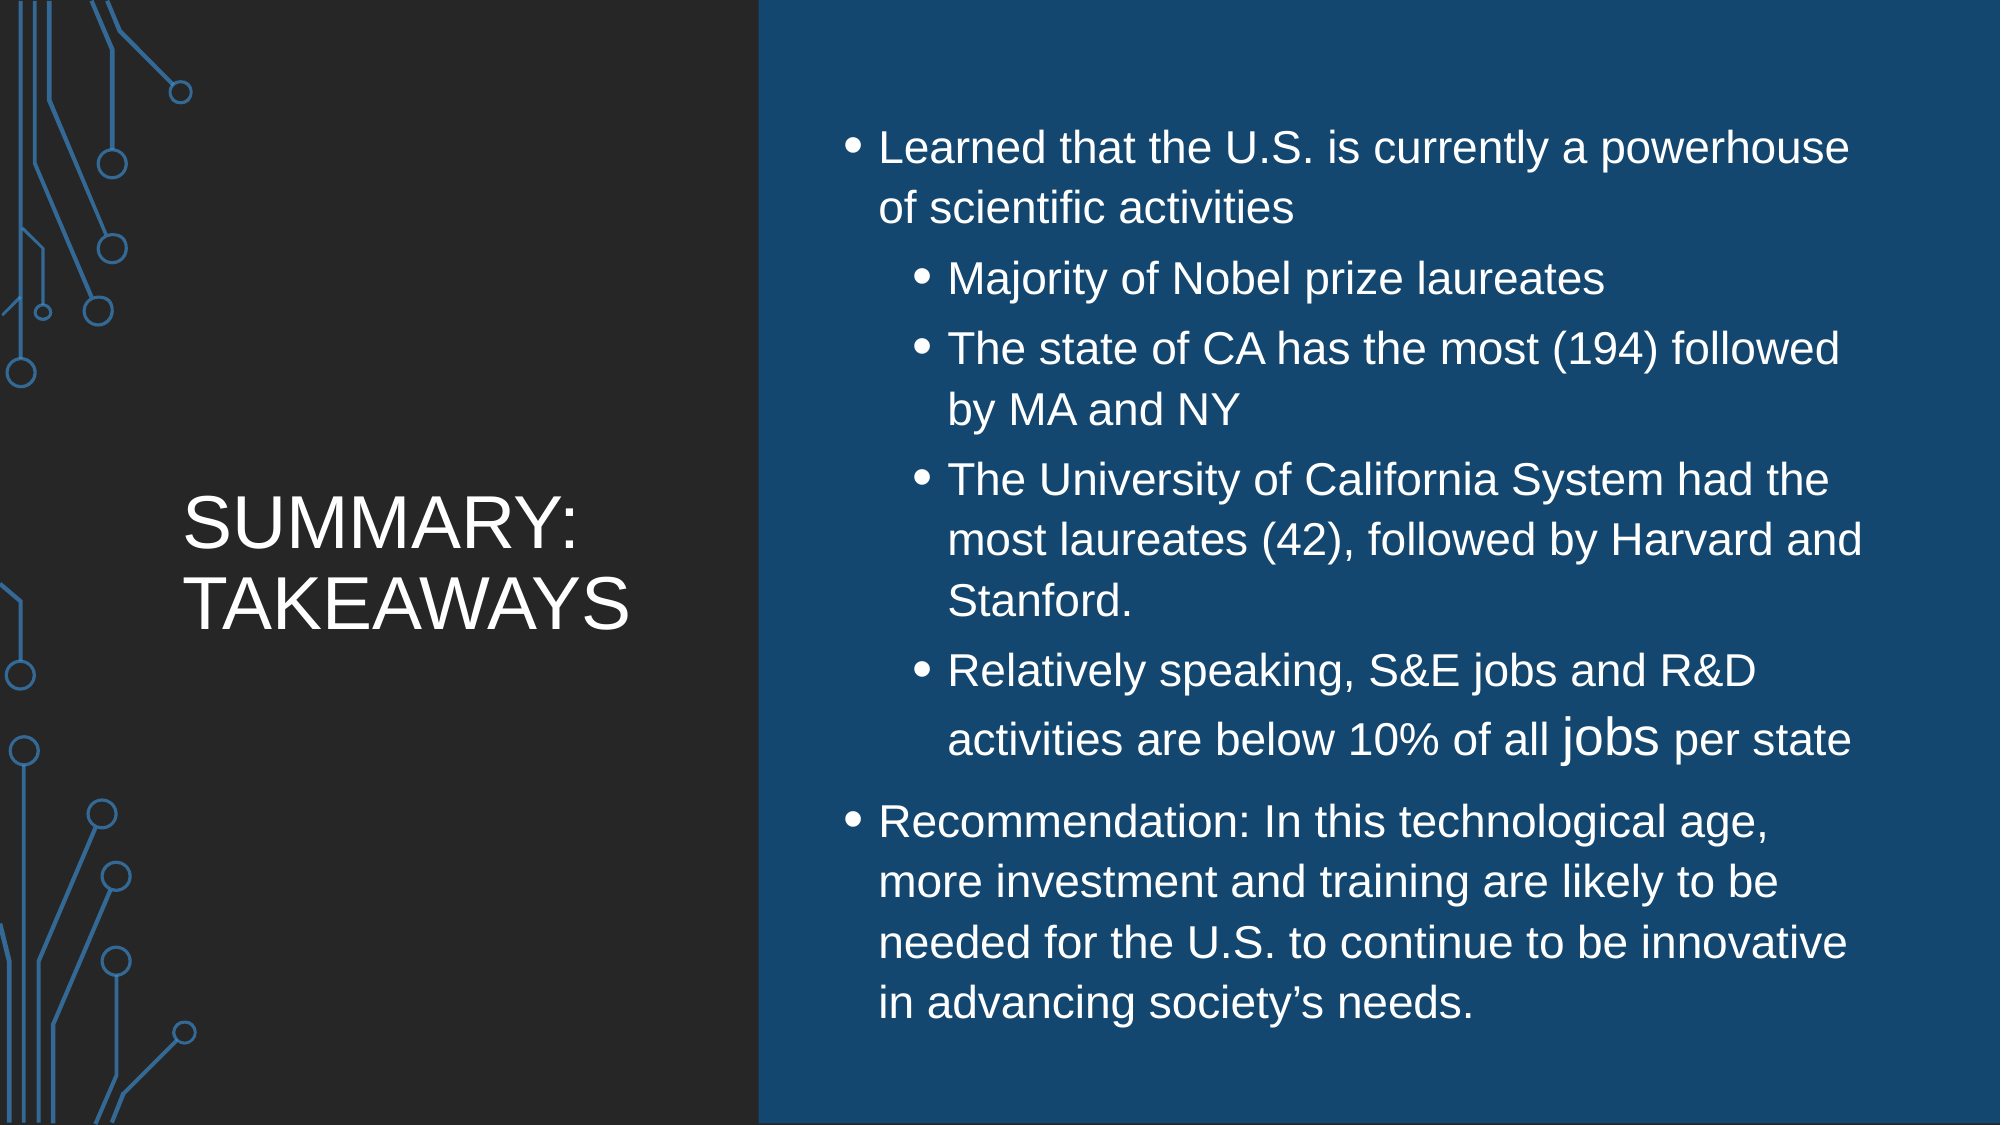

Learned that the U.S. is currently a powerhouse of scientific activities
Majority of Nobel prize laureates
The state of CA has the most (194) followed by MA and NY
The University of California System had the most laureates (42), followed by Harvard and Stanford.
Relatively speaking, S&E jobs and R&D activities are below 10% of all jobs per state
Recommendation: In this technological age, more investment and training are likely to be needed for the U.S. to continue to be innovative in advancing society’s needs.
# Summary: takeaways